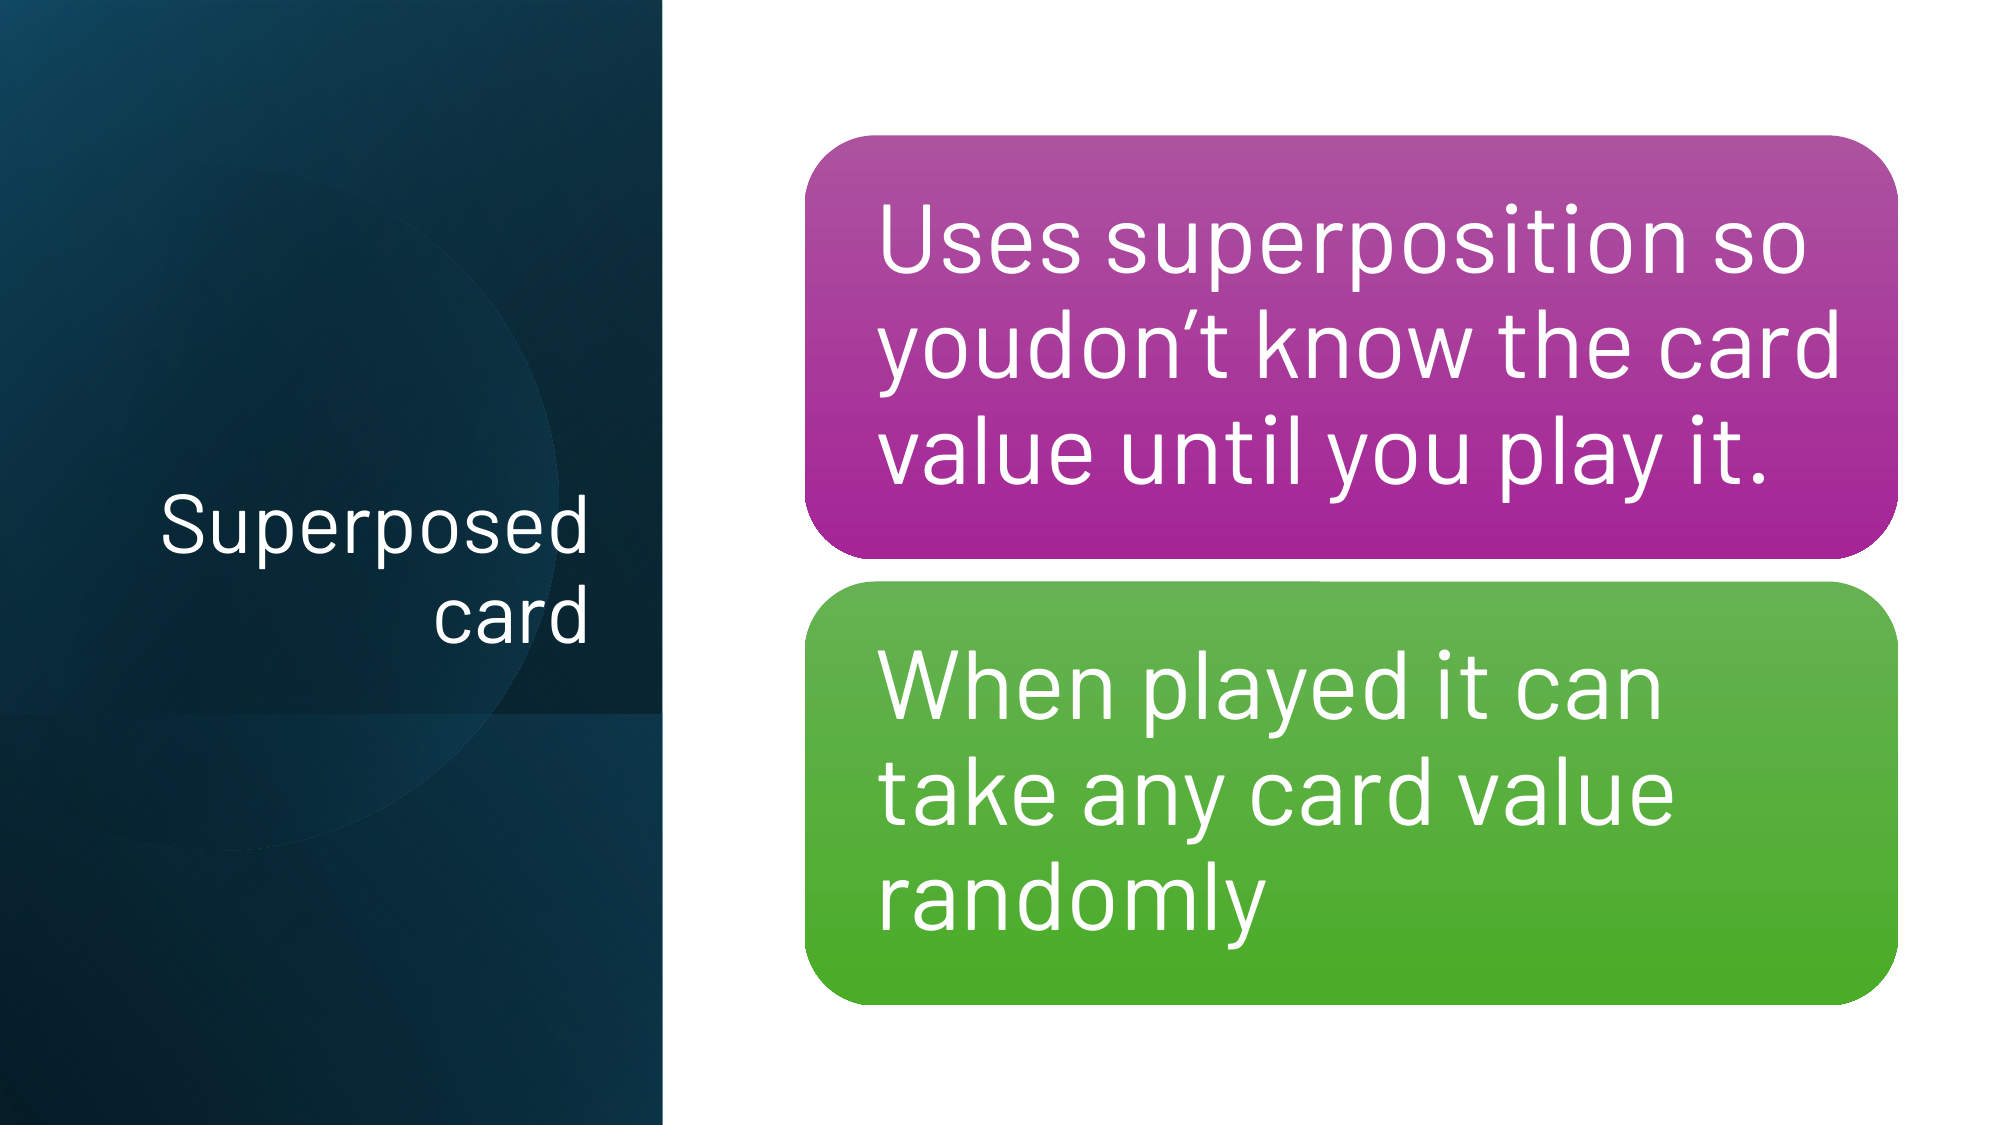

Uses superposition so youdon’t know the card value until you play it.
When played it can take any card value randomly

# Superposed card